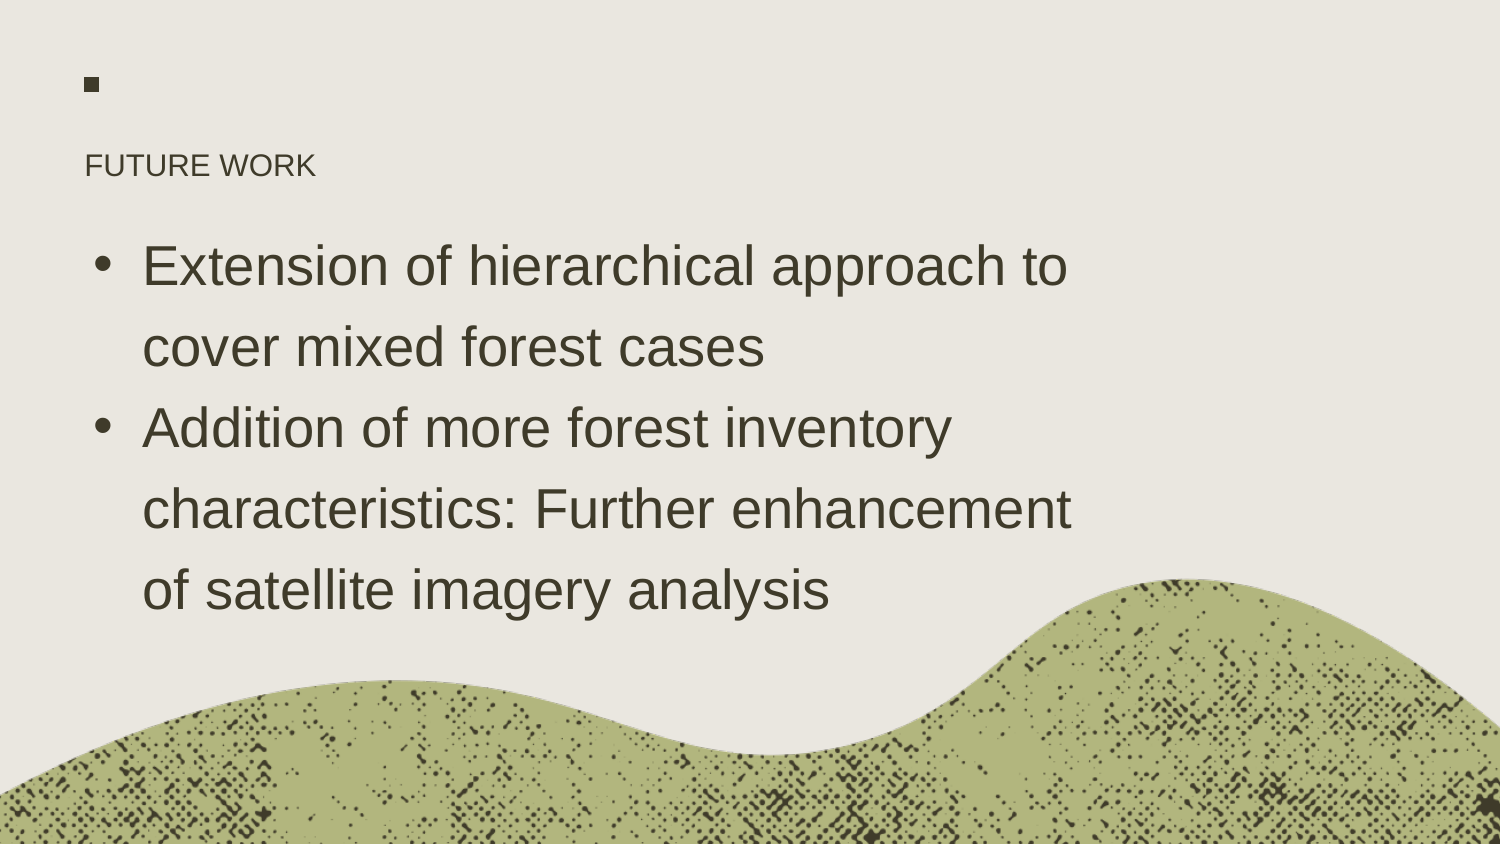

FUTURE WORK
Extension of hierarchical approach to cover mixed forest cases
Addition of more forest inventory characteristics: Further enhancement of satellite imagery analysis